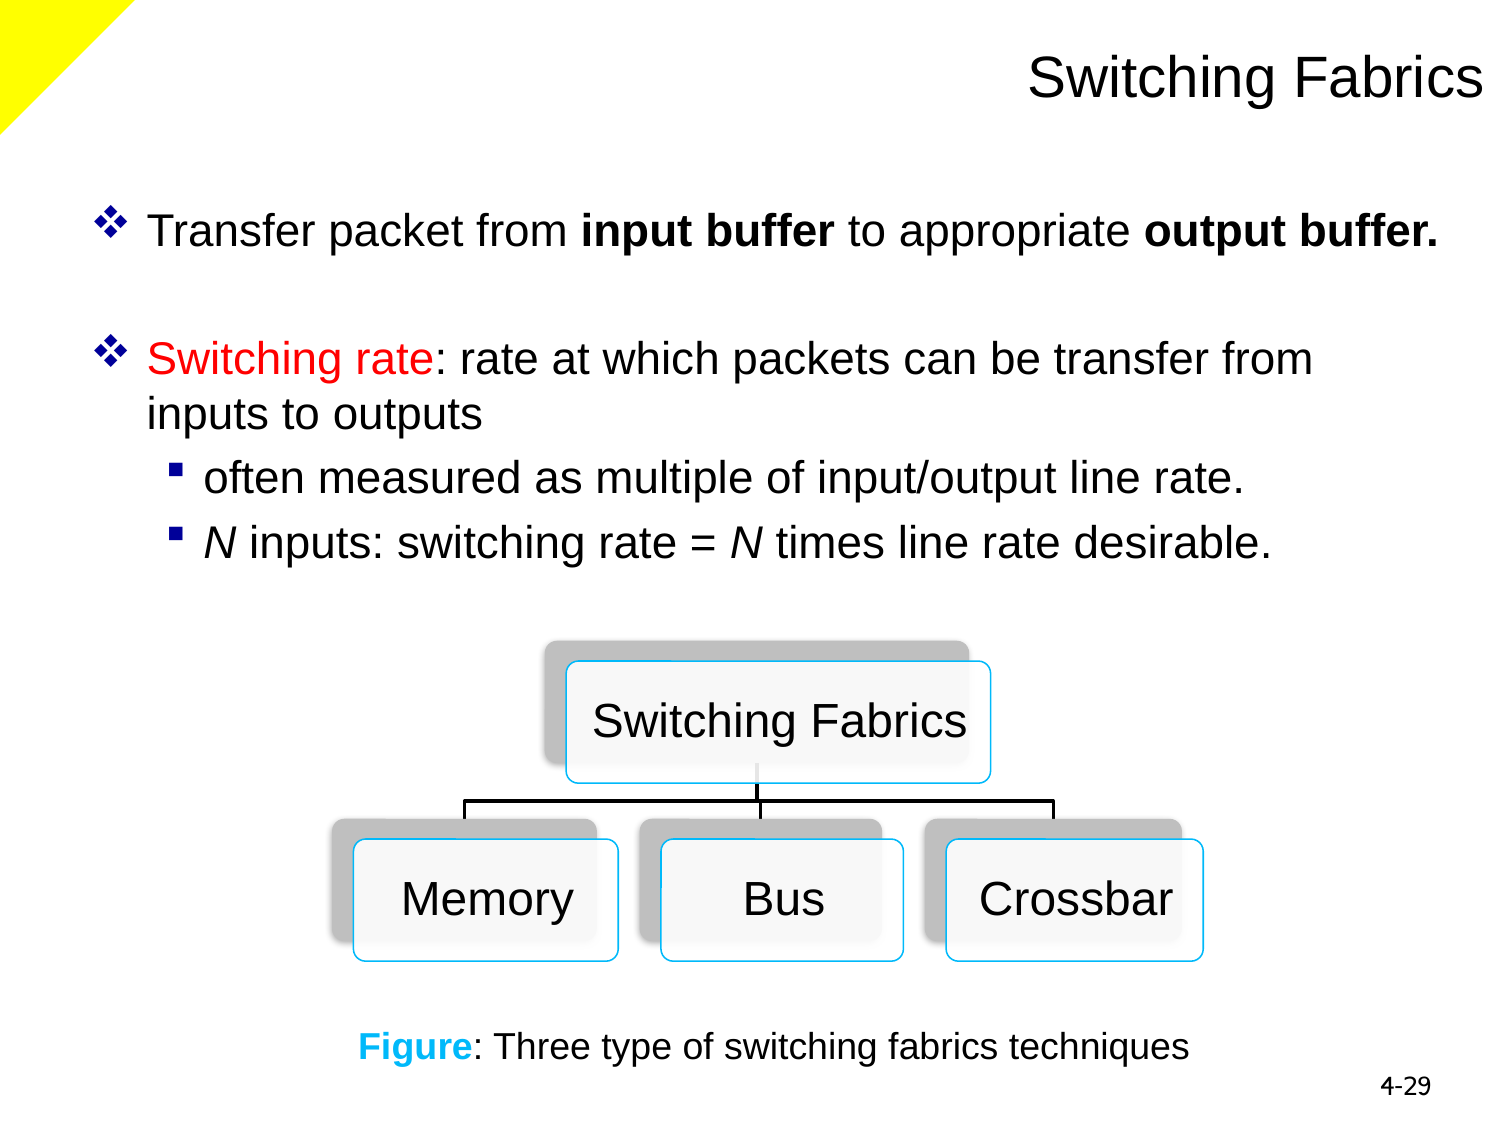

Switching Fabrics
Transfer packet from input buffer to appropriate output buffer.

Switching rate: rate at which packets can be transfer from  inputs to outputs
often measured as multiple of input/output line rate.
N inputs: switching rate = N times line rate desirable.
Switching Fabrics
Memory
Bus
Crossbar
Figure: Three type of switching fabrics techniques

4-29